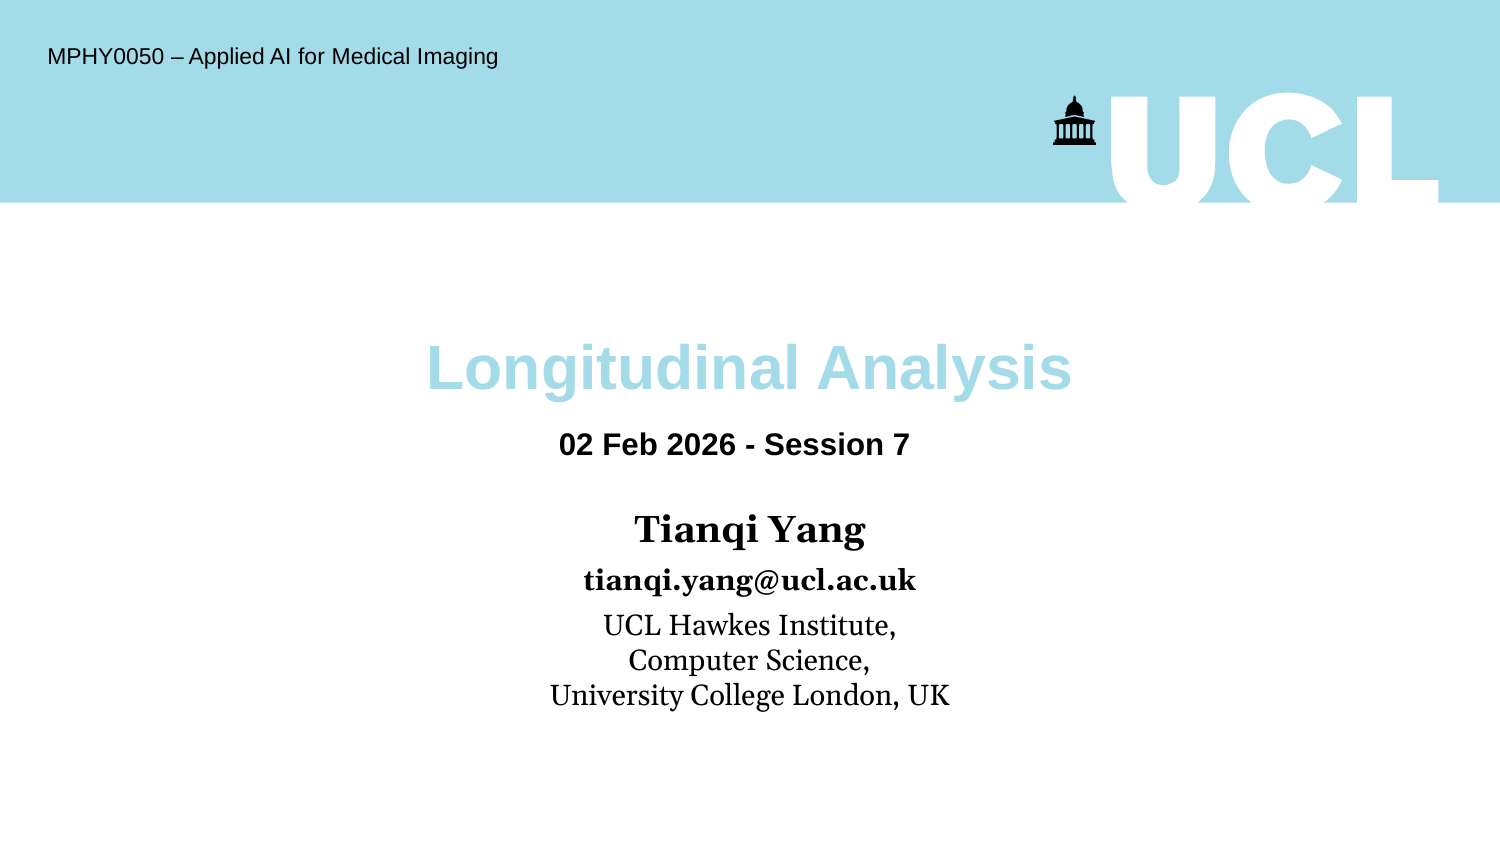

MPHY0050 – Applied AI for Medical Imaging
# Longitudinal Analysis

02 Feb 2026 - Session 7
Tianqi Yang
tianqi.yang@ucl.ac.uk
UCL Hawkes Institute,
Computer Science,
University College London, UK